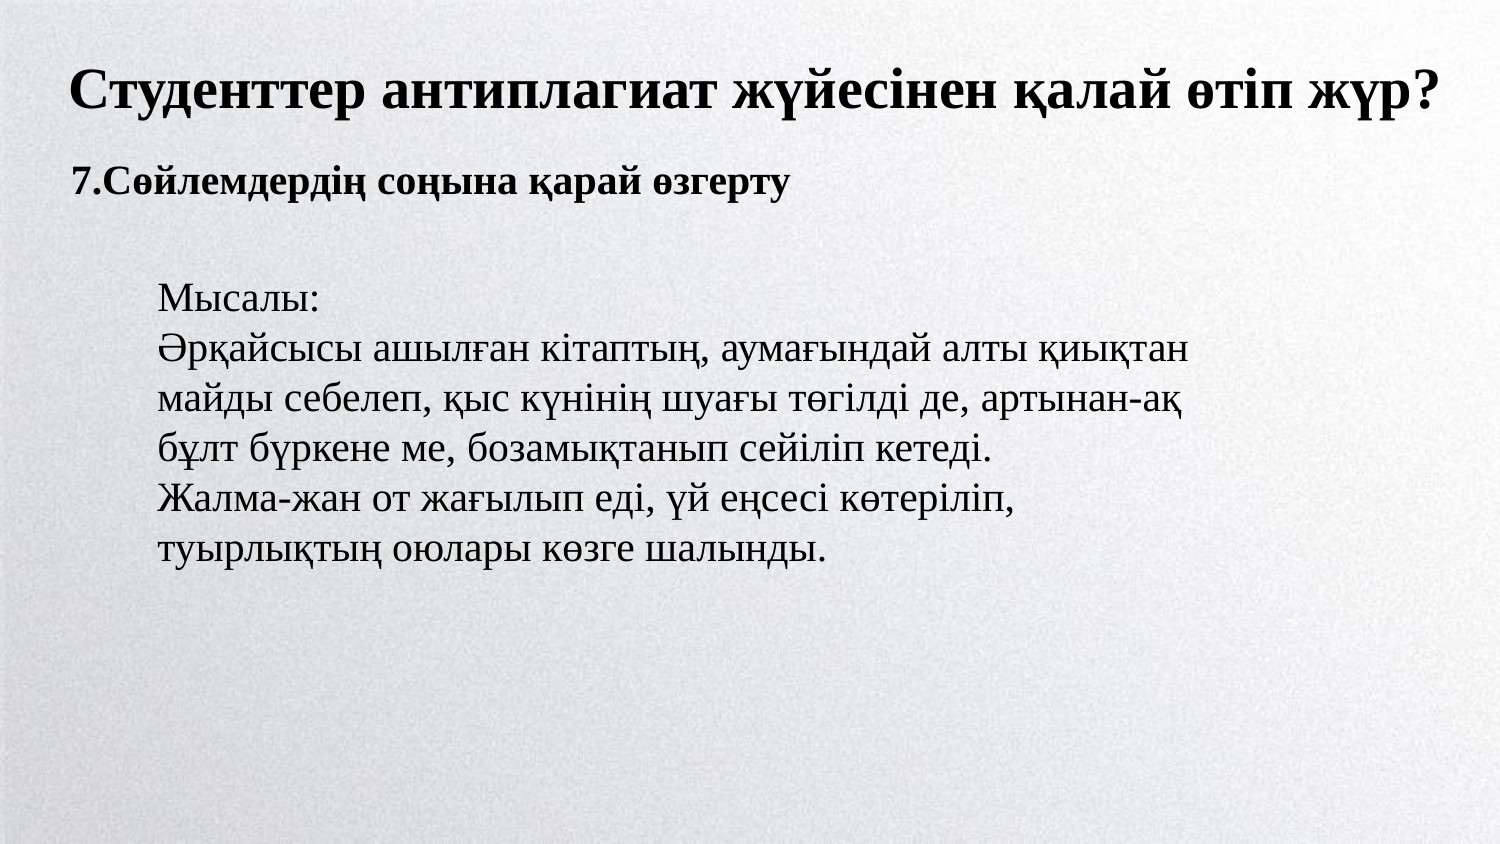

Студенттер антиплагиат жүйесінен қалай өтіп жүр?
7.Сөйлемдердің соңына қарай өзгерту
Мысалы:
Әрқайсысы ашылған кітаптың, аумағындай алты қиықтан майды себелеп, қыс күнінің шуағы төгілді де, артынан-ақ бұлт бүркене ме, бозамықтанып сейіліп кетеді.
Жалма-жан от жағылып еді, үй еңсесі көтеріліп, туырлықтың оюлары көзге шалынды.